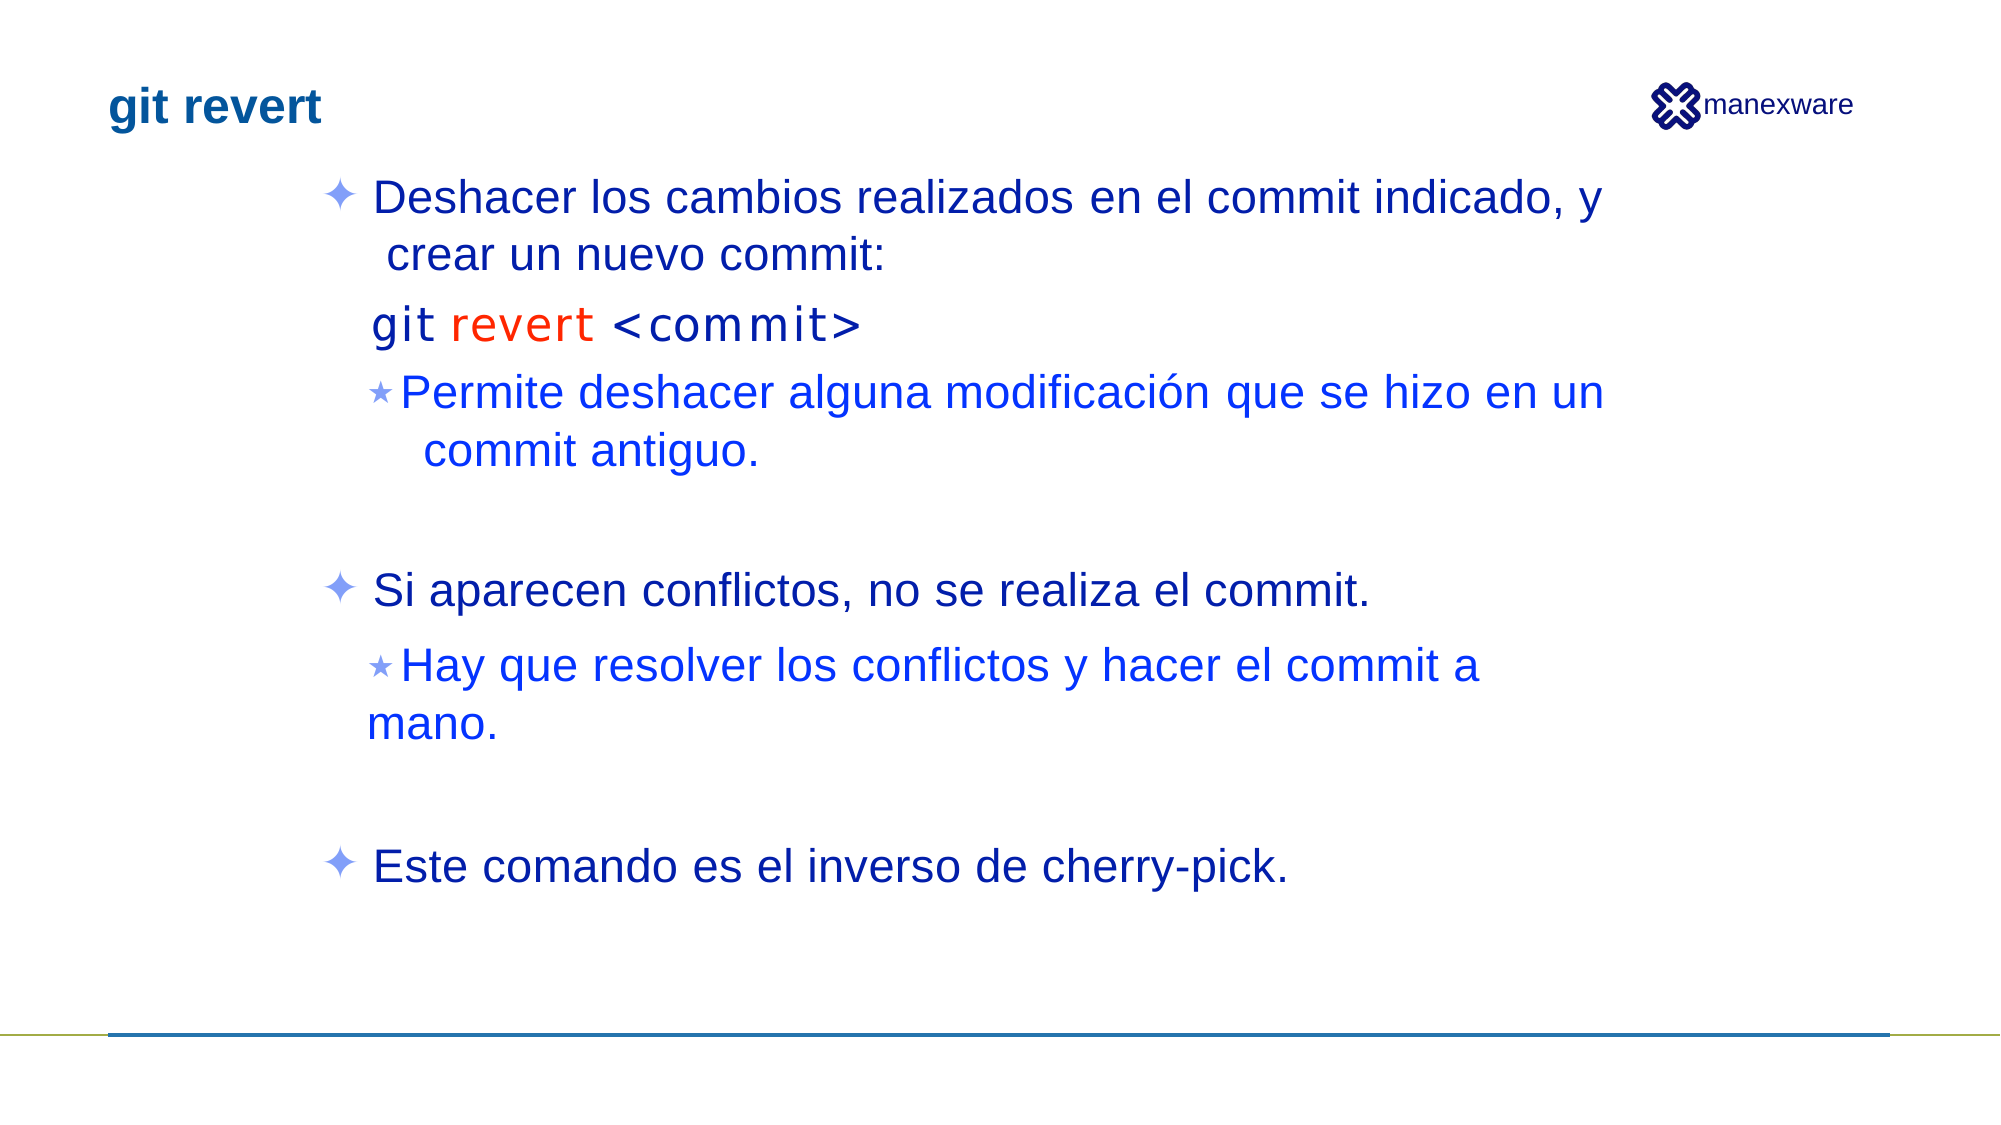

# git revert
Deshacer los cambios realizados en el commit indicado, y  crear un nuevo commit:
git revert <commit>
★ Permite deshacer alguna modificación que se hizo en un  commit antiguo.

Si aparecen conflictos, no se realiza el commit.
★ Hay que resolver los conflictos y hacer el commit a mano.

Este comando es el inverso de cherry-pick.